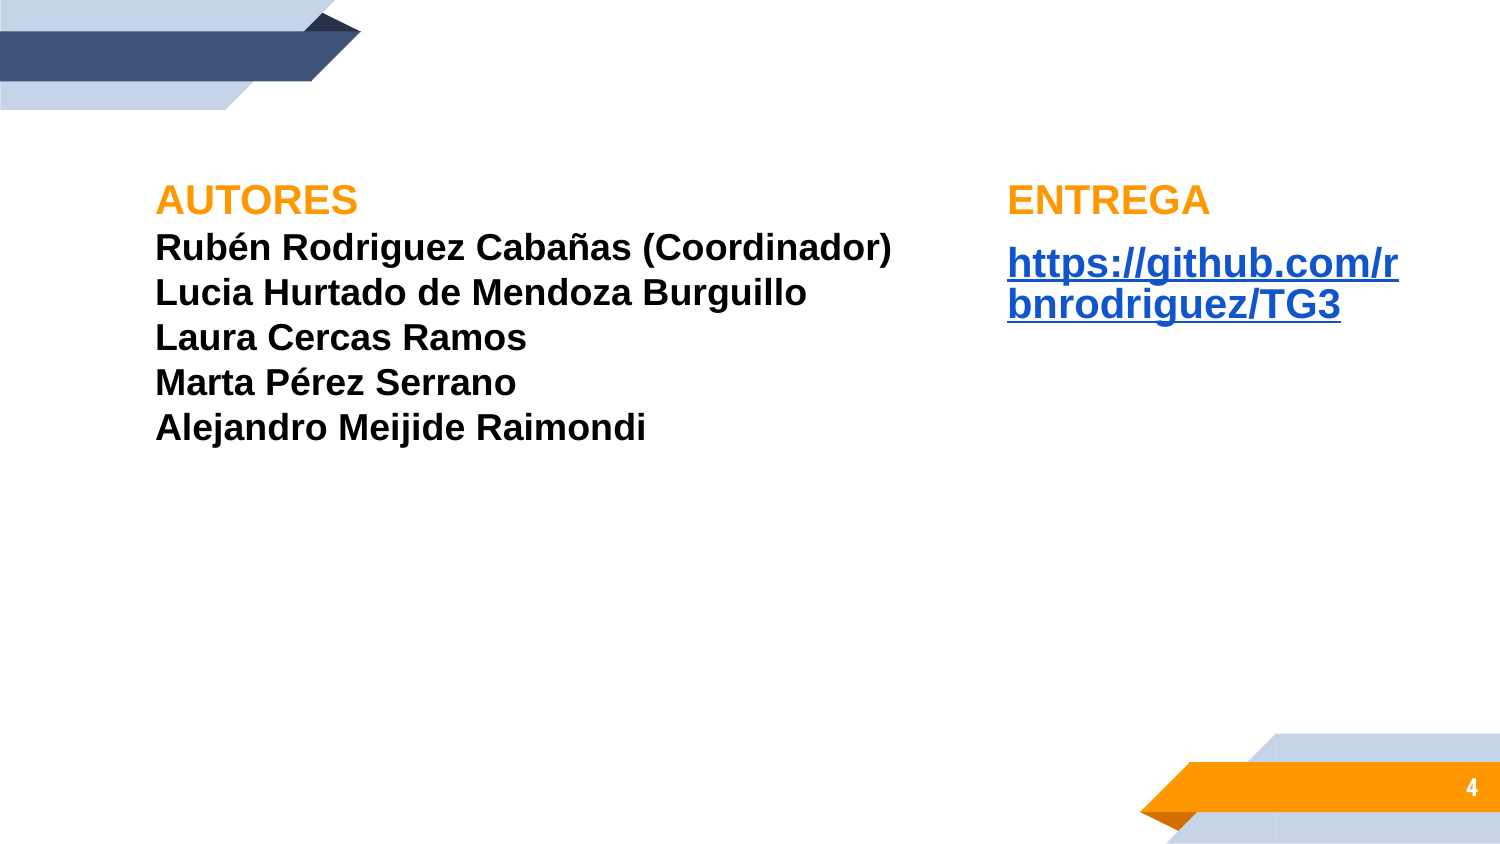

ENTREGA
https://github.com/rbnrodriguez/TG3

AUTORES
Rubén Rodriguez Cabañas (Coordinador)
Lucia Hurtado de Mendoza Burguillo
Laura Cercas Ramos
Marta Pérez Serrano
Alejandro Meijide Raimondi

4